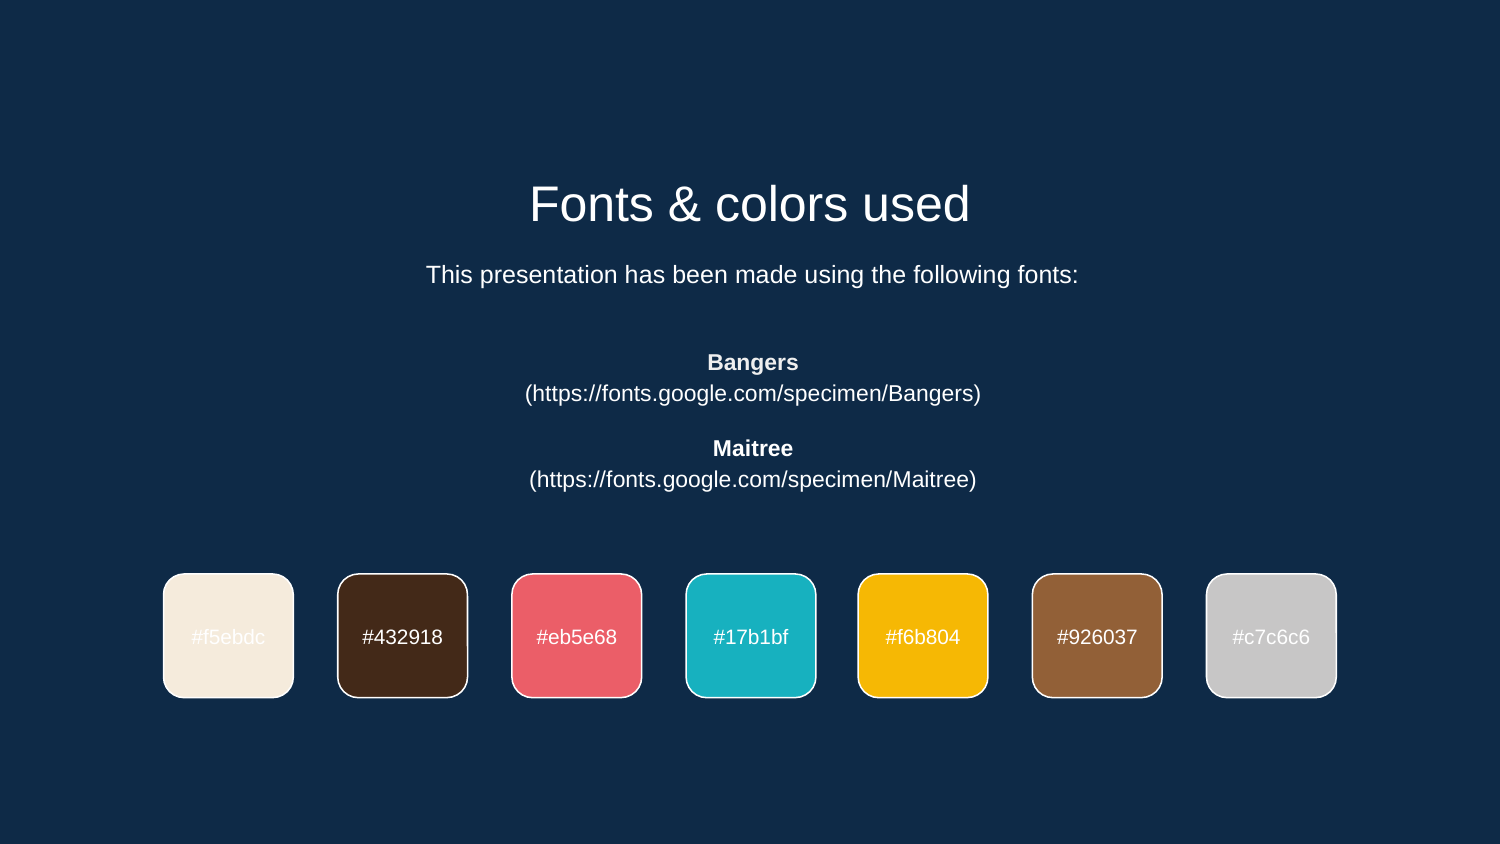

Fonts & colors used
This presentation has been made using the following fonts:

Bangers
(https://fonts.google.com/specimen/Bangers)

Maitree
(https://fonts.google.com/specimen/Maitree)

#f5ebdc
#432918
#eb5e68
#17b1bf
#f6b804
#926037
#c7c6c6